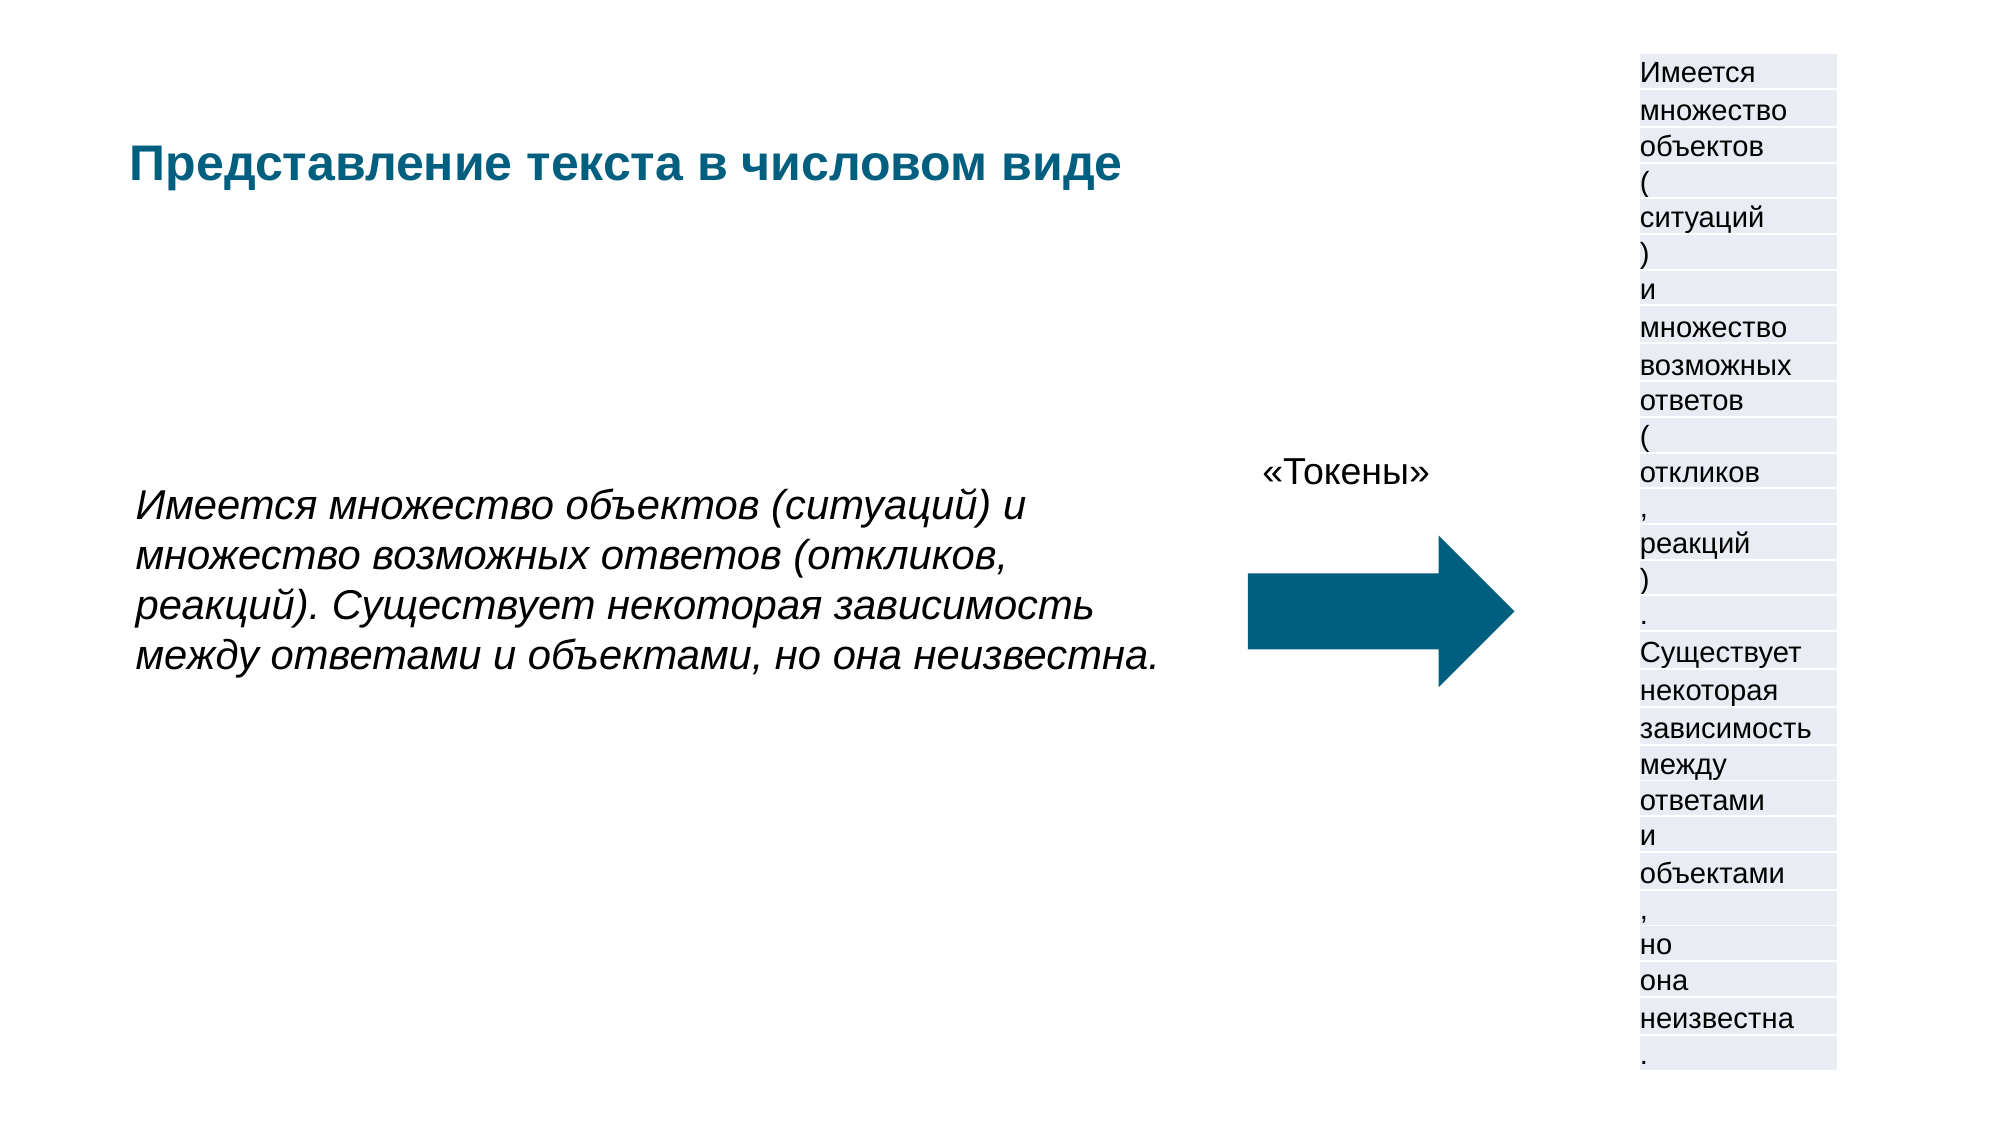

| Имеется |
| --- |
| множество |
| объектов |
| ( |
| ситуаций |
| ) |
| и |
| множество |
| возможных |
| ответов |
| ( |
| откликов |
| , |
| реакций |
| ) |
| . |
| Существует |
| некоторая |
| зависимость |
| между |
| ответами |
| и |
| объектами |
| , |
| но |
| она |
| неизвестна |
| . |
Представление текста в числовом виде
«Токены»
Имеется множество объектов (ситуаций) и множество возможных ответов (откликов, реакций). Существует некоторая зависимость между ответами и объектами, но она неизвестна.